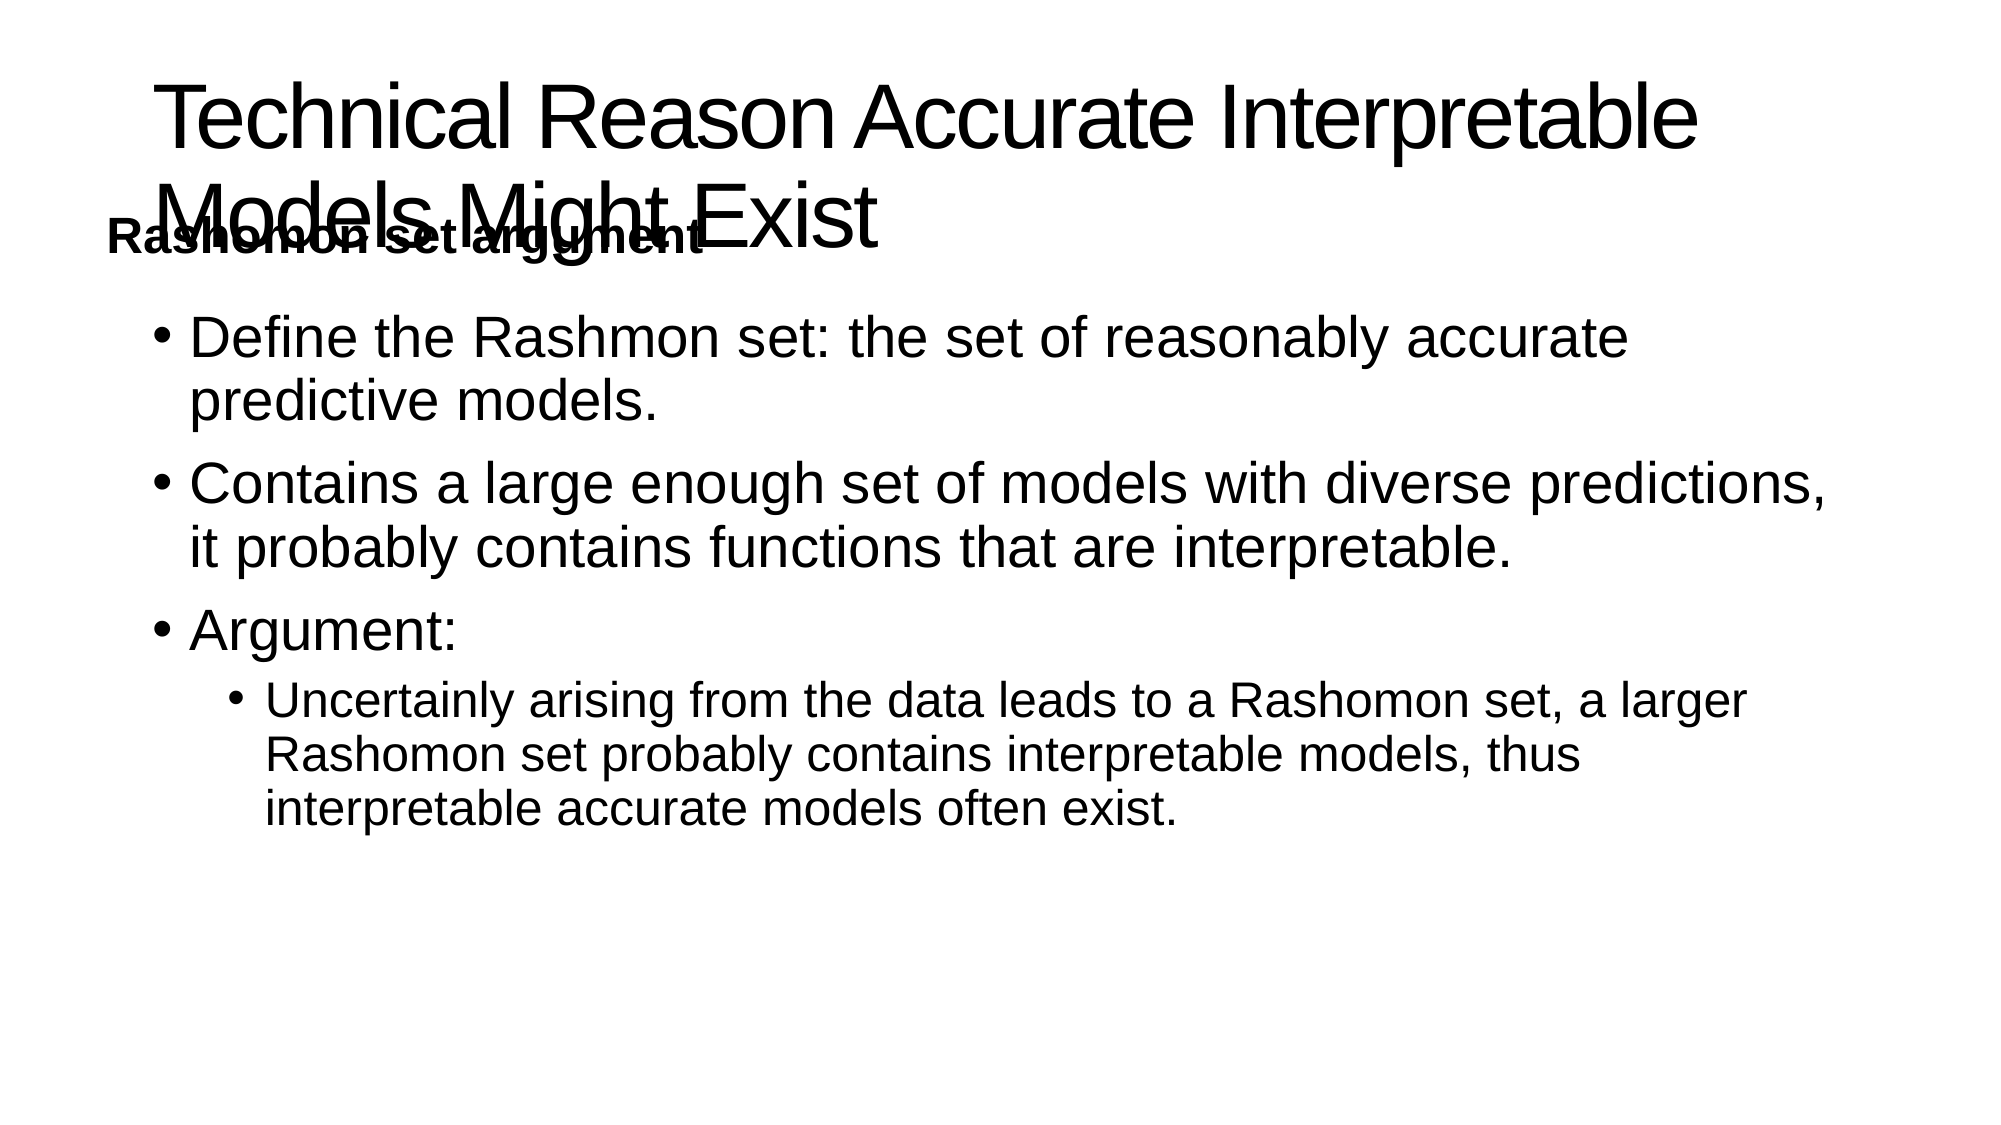

# Technical Reason Accurate Interpretable Models Might Exist
Rashomon set argument
Define the Rashmon set: the set of reasonably accurate predictive models.
Contains a large enough set of models with diverse predictions, it probably contains functions that are interpretable.
Argument:
Uncertainly arising from the data leads to a Rashomon set, a larger Rashomon set probably contains interpretable models, thus interpretable accurate models often exist.